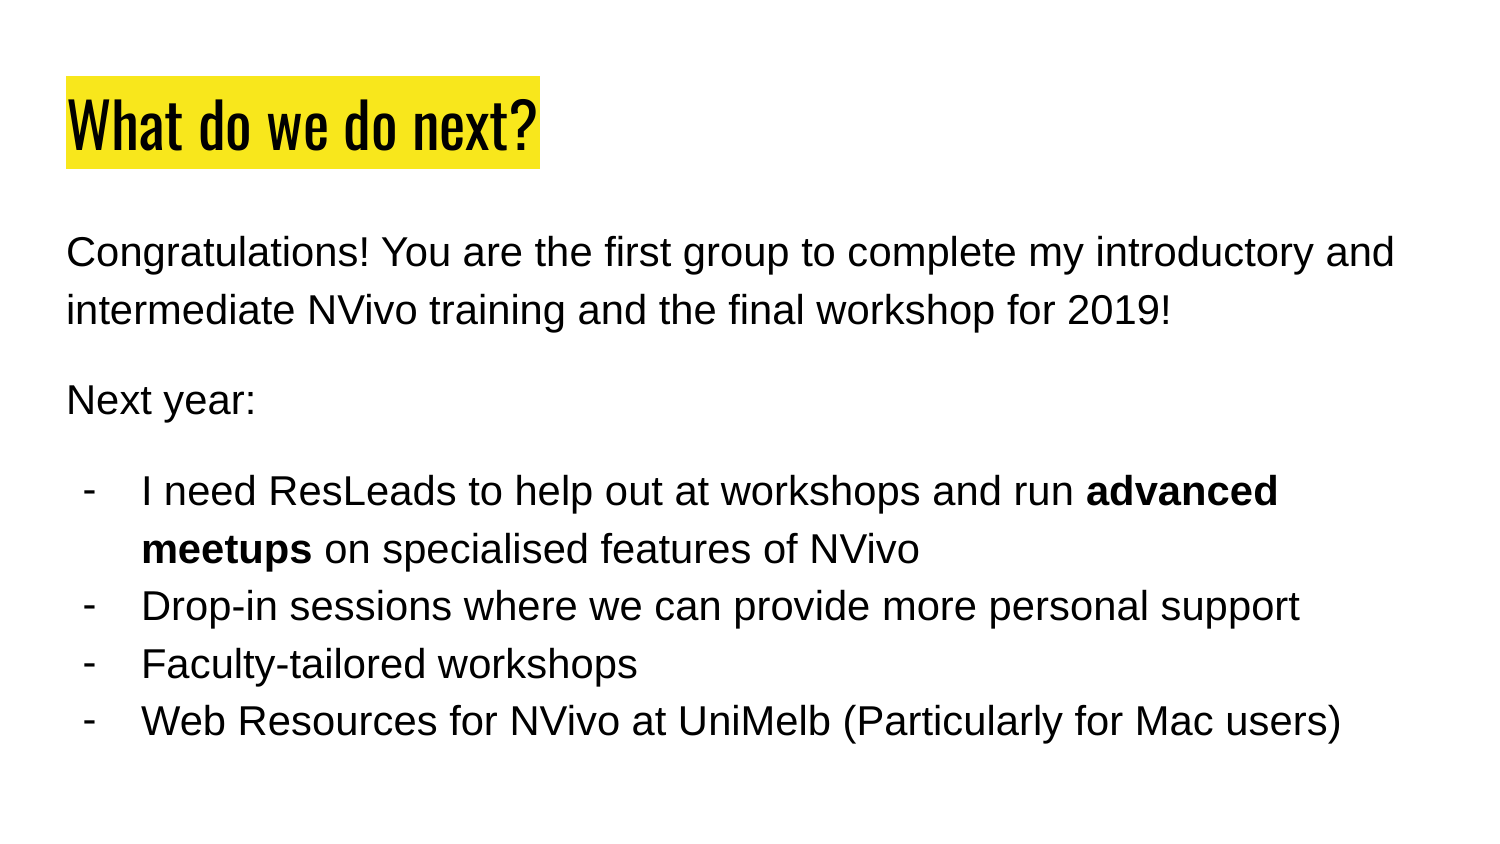

# What do we do next?
Congratulations! You are the first group to complete my introductory and intermediate NVivo training and the final workshop for 2019!
Next year:
I need ResLeads to help out at workshops and run advanced meetups on specialised features of NVivo
Drop-in sessions where we can provide more personal support
Faculty-tailored workshops
Web Resources for NVivo at UniMelb (Particularly for Mac users)